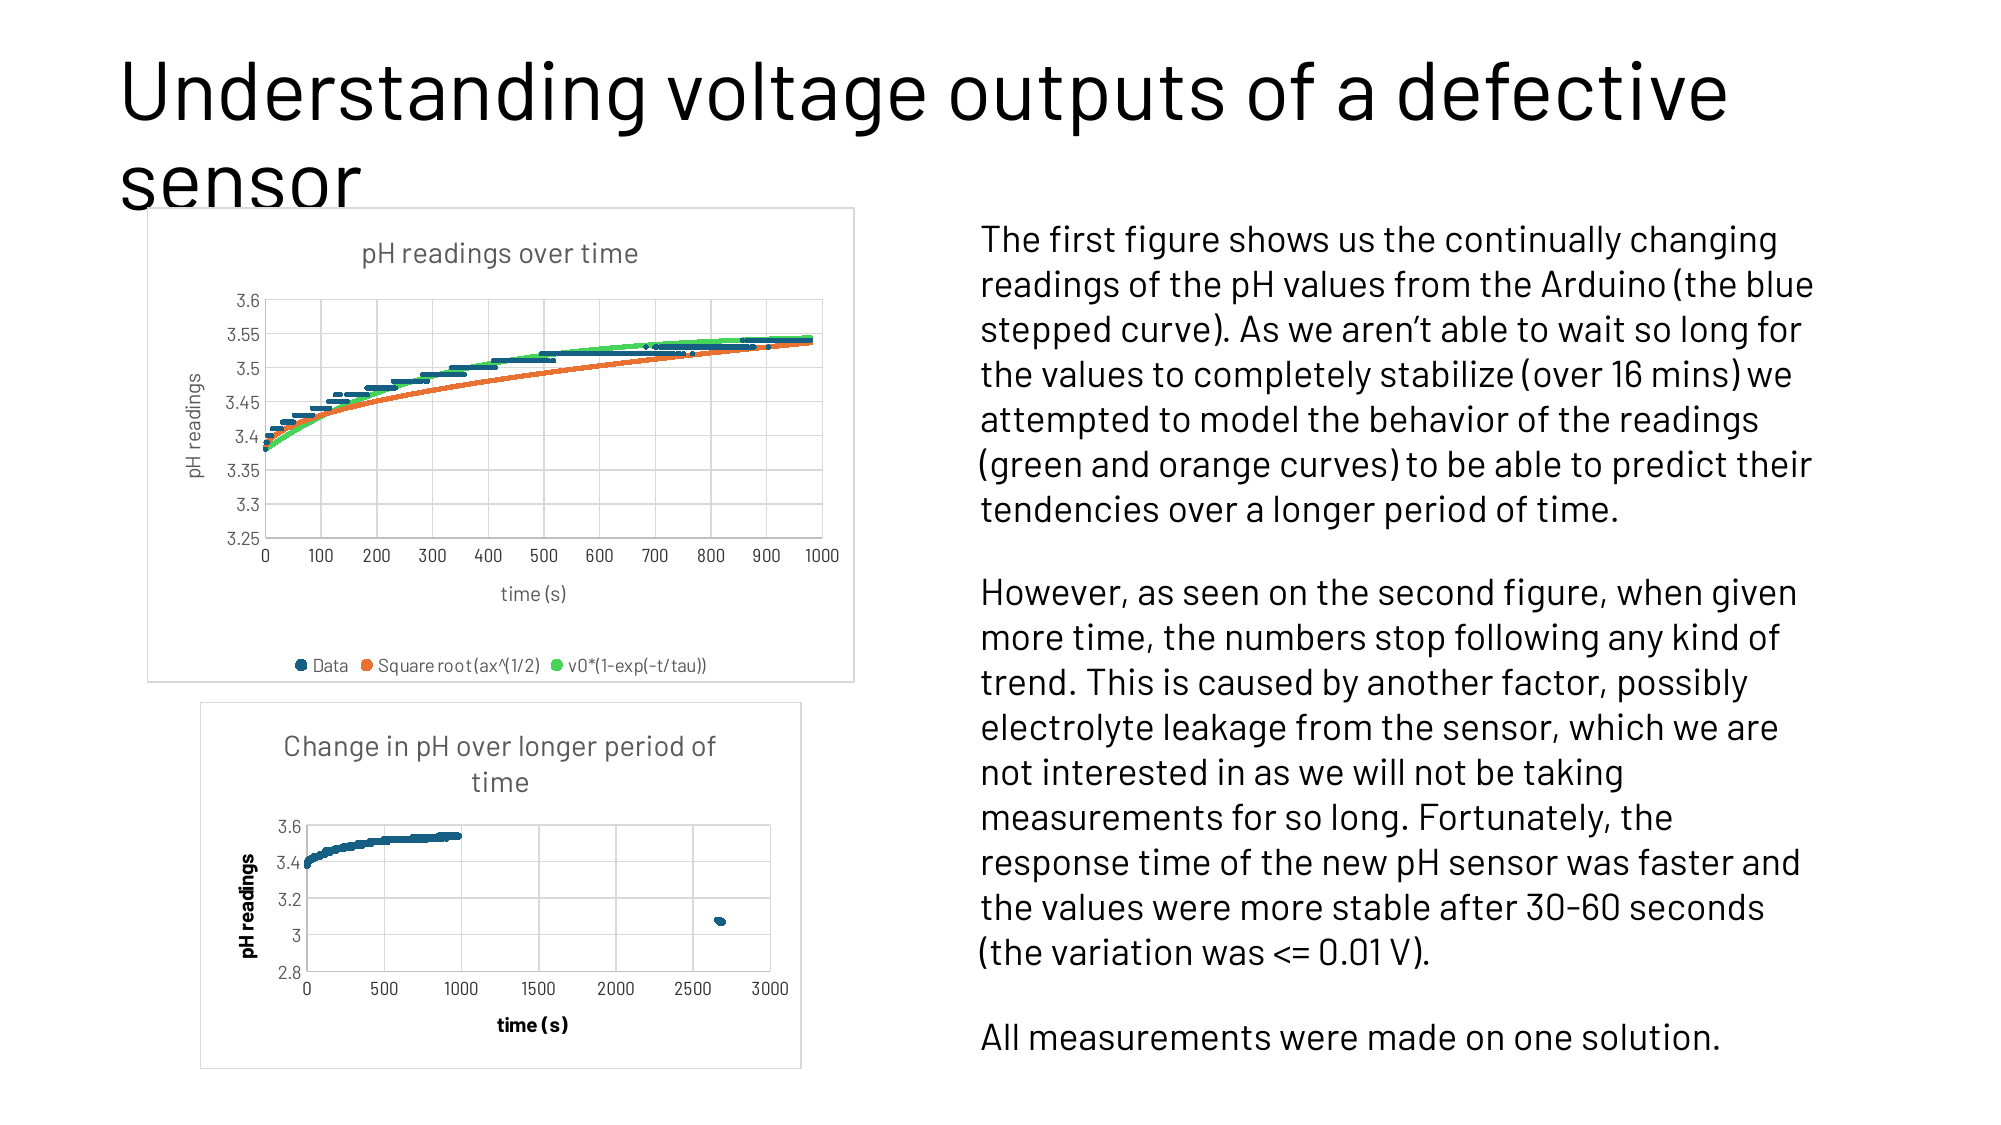

# Understanding voltage outputs of a defective sensor

### Chart: pH readings over time

| Category |  |  |  |
|---|---|---|---|
The first figure shows us the continually changing readings of the pH values from the Arduino (the blue stepped curve). As we aren’t able to wait so long for the values to completely stabilize (over 16 mins) we attempted to model the behavior of the readings (green and orange curves) to be able to predict their tendencies over a longer period of time.
However, as seen on the second figure, when given more time, the numbers stop following any kind of trend. This is caused by another factor, possibly electrolyte leakage from the sensor, which we are not interested in as we will not be taking measurements for so long. Fortunately, the response time of the new pH sensor was faster and the values were more stable after 30-60 seconds (the variation was <= 0.01 V).

### Chart: Change in pH over longer period of time

| Category |  |
|---|---|
All measurements were made on one solution.